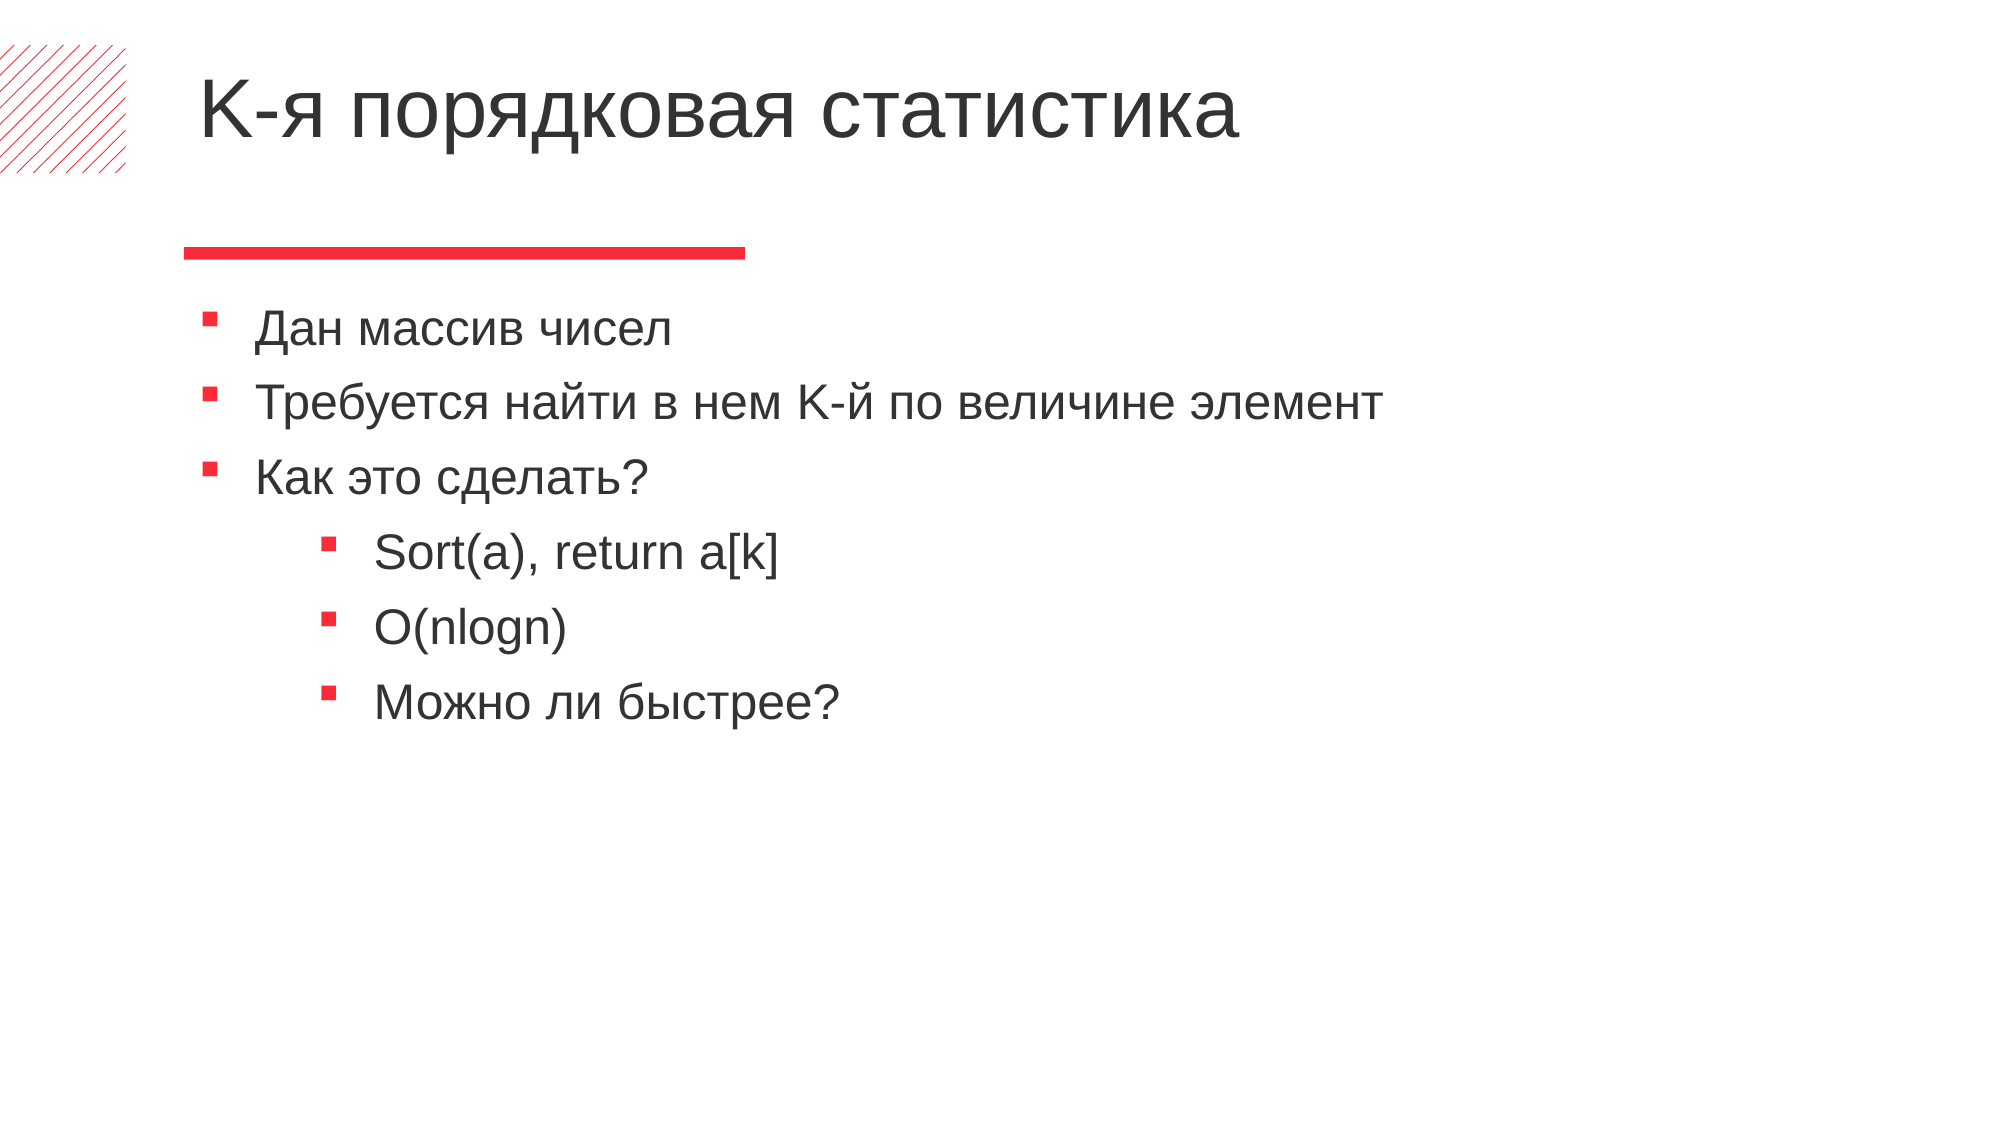

K-я порядковая статистика
Дан массив чисел
Требуется найти в нем K-й по величине элемент
Как это сделать?
Sort(a), return a[k]
O(nlogn)
Можно ли быстрее?